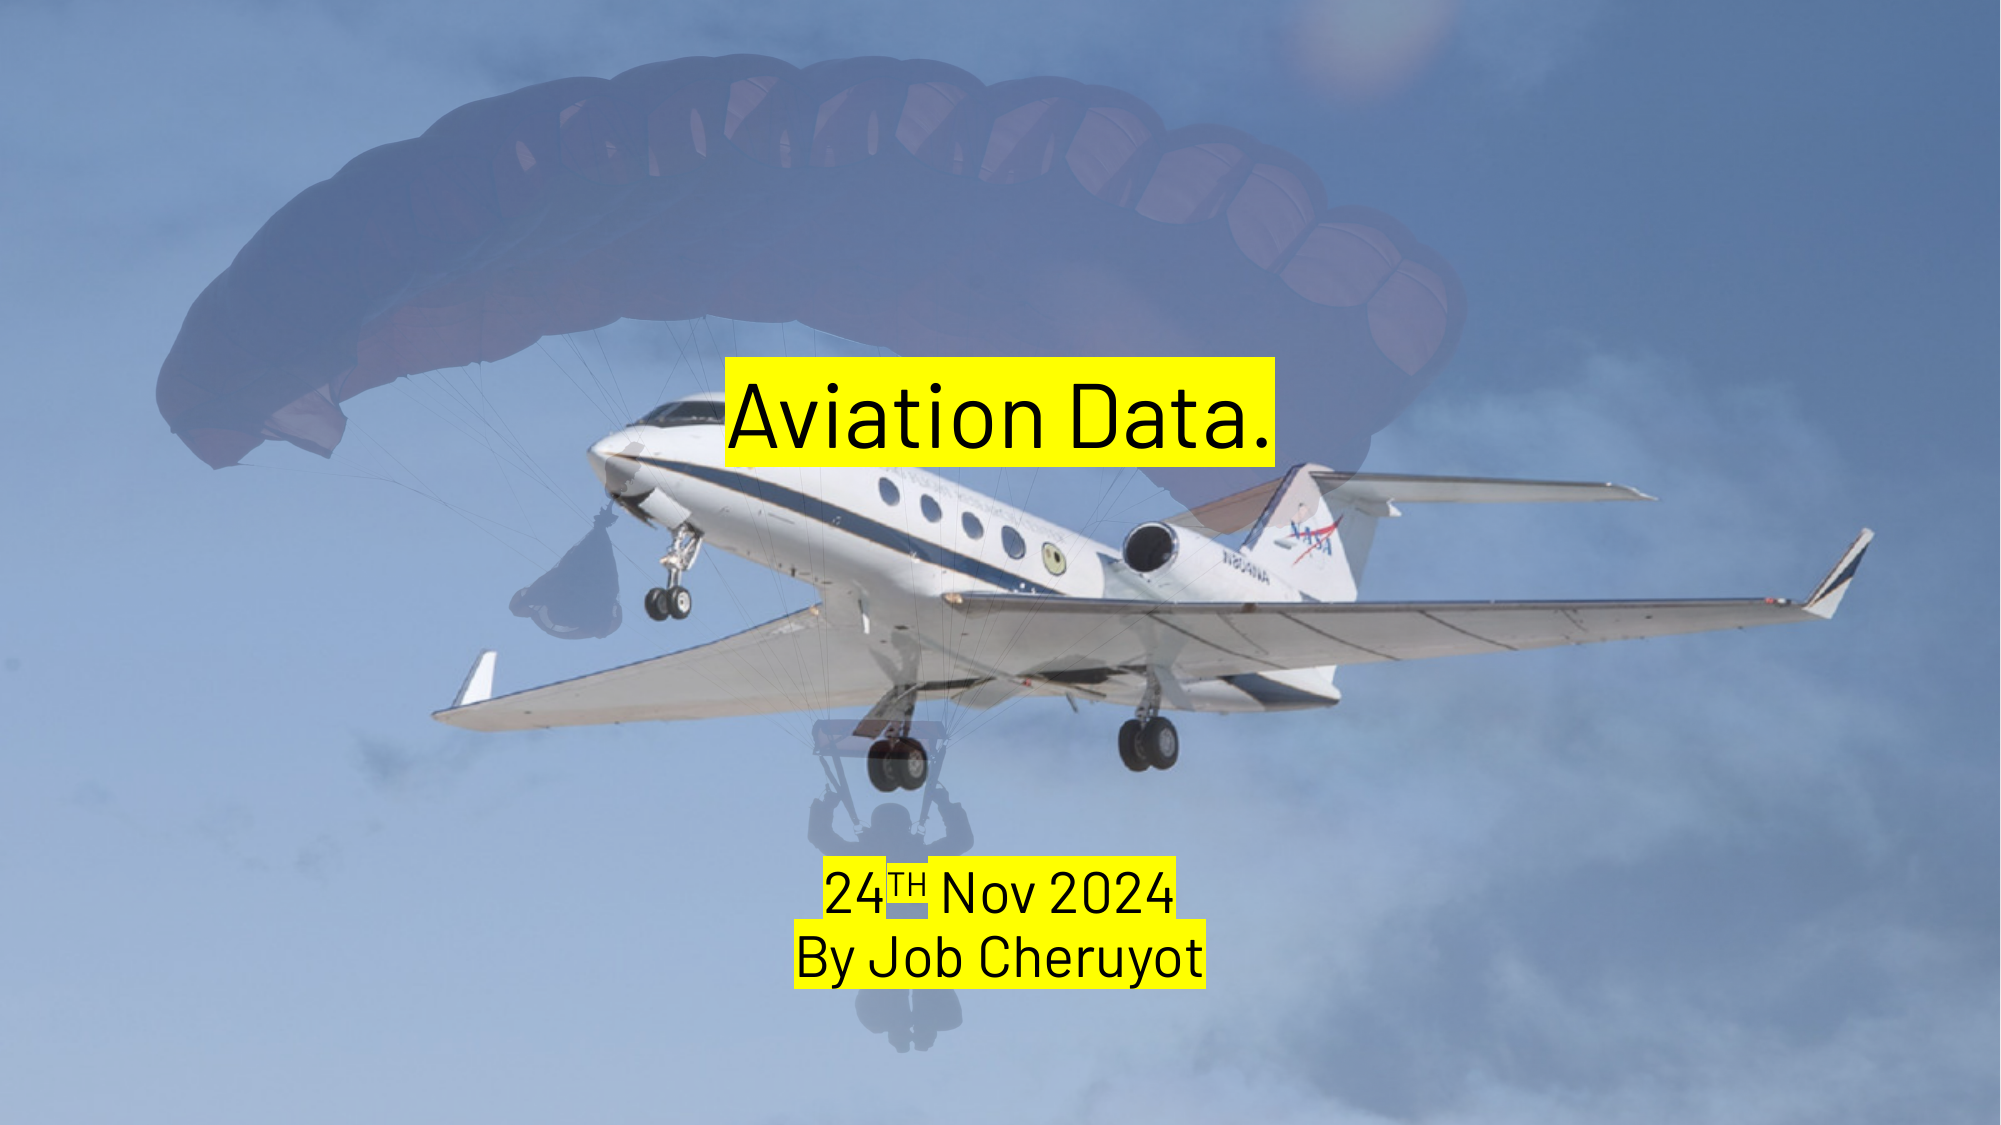

# Aviation Data. 24TH Nov 2024 By Job Cheruyot